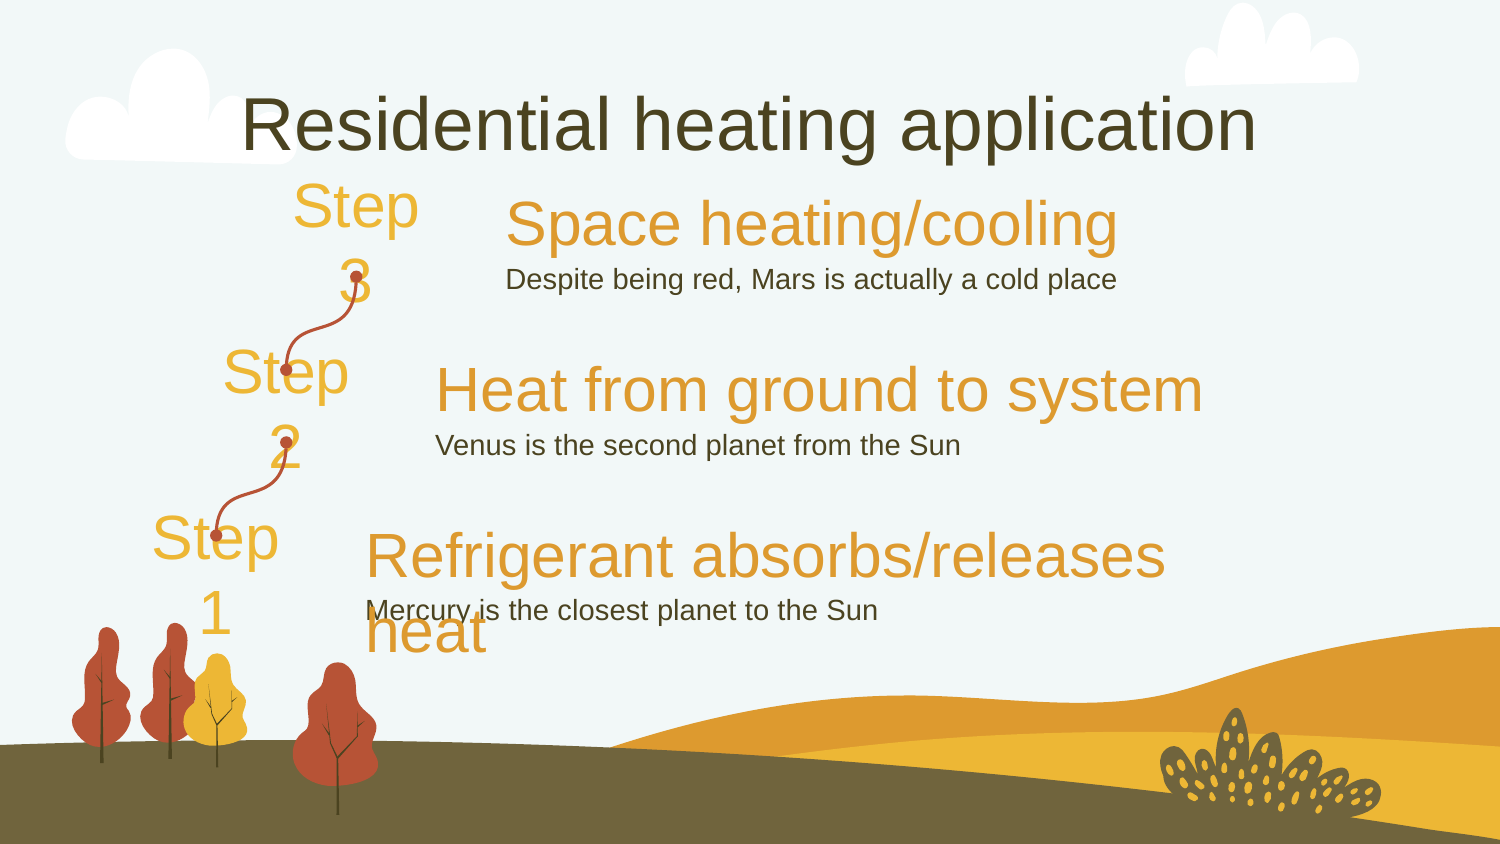

# Residential heating application
Space heating/cooling
Step 3
Despite being red, Mars is actually a cold place
Heat from ground to system
Step 2
Venus is the second planet from the Sun
Refrigerant absorbs/releases heat
Step 1
Mercury is the closest planet to the Sun